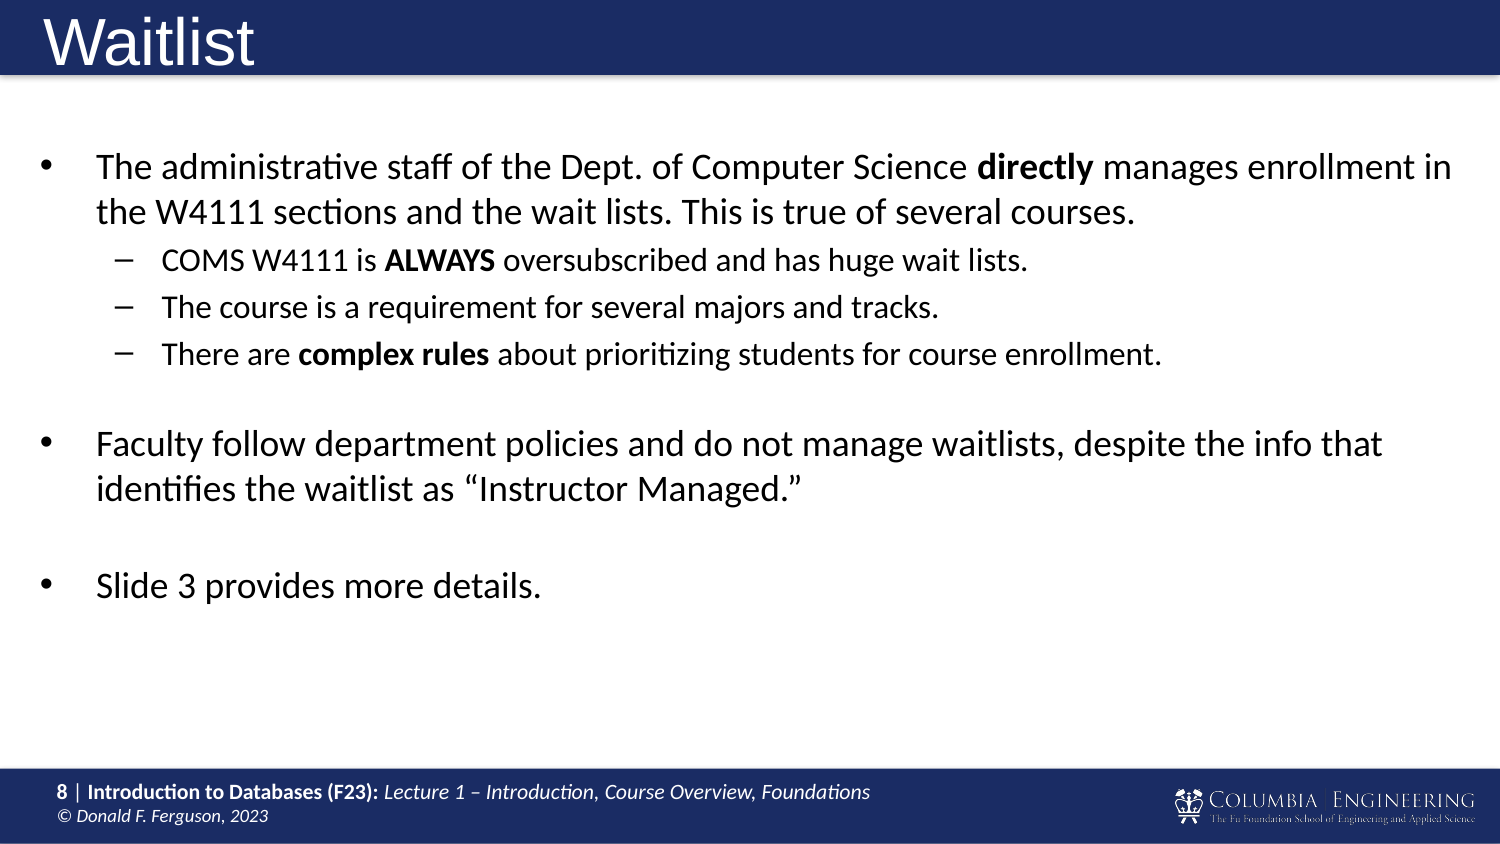

# Waitlist
The administrative staff of the Dept. of Computer Science directly manages enrollment in the W4111 sections and the wait lists. This is true of several courses.
COMS W4111 is ALWAYS oversubscribed and has huge wait lists.
The course is a requirement for several majors and tracks.
There are complex rules about prioritizing students for course enrollment.
Faculty follow department policies and do not manage waitlists, despite the info that identifies the waitlist as “Instructor Managed.”
Slide 3 provides more details.